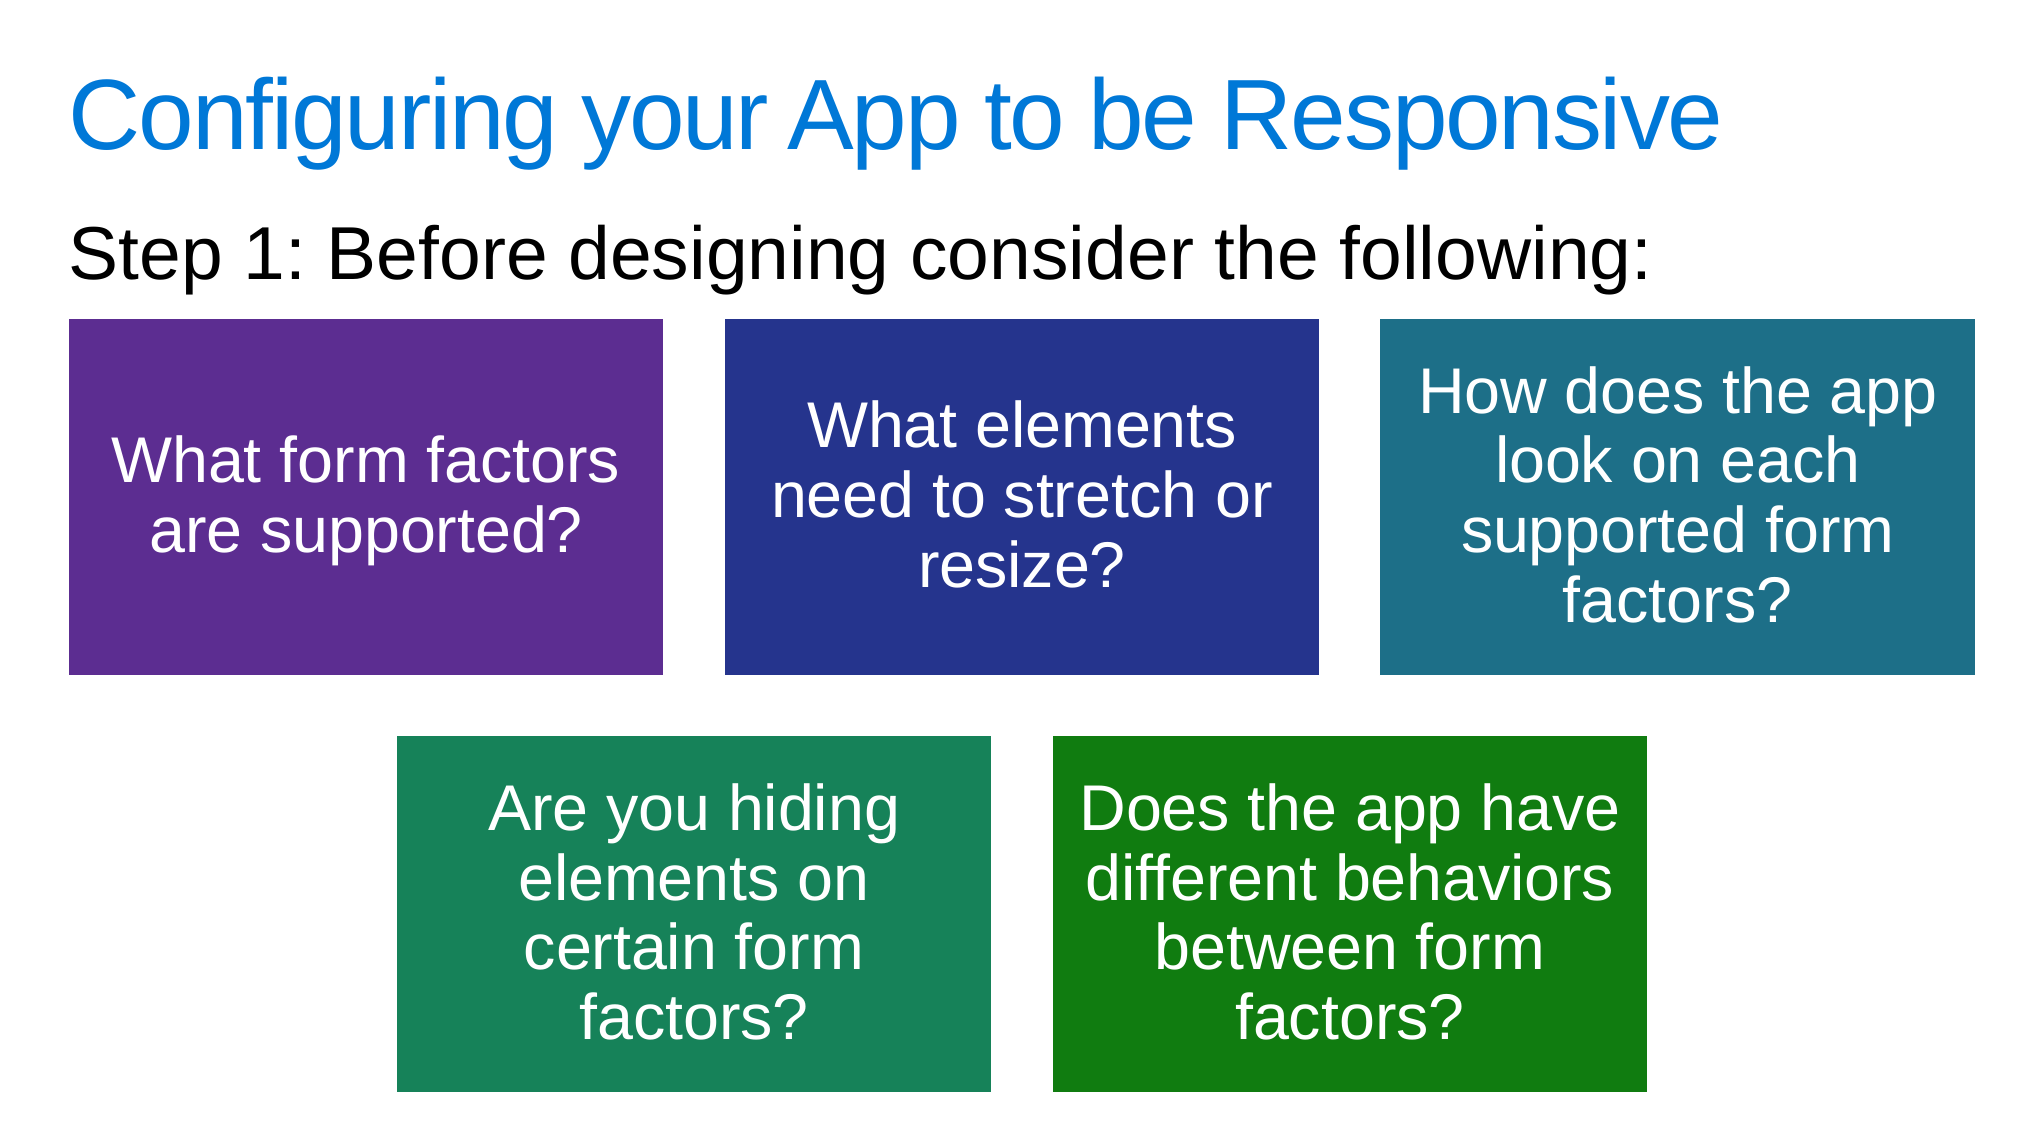

# Configuring your App to be Responsive
Step 1: Before designing consider the following:
What form factors are supported?
What elements need to stretch or resize?
How does the app look on each supported form factors?
Are you hiding elements on certain form factors?
Does the app have different behaviors between form factors?